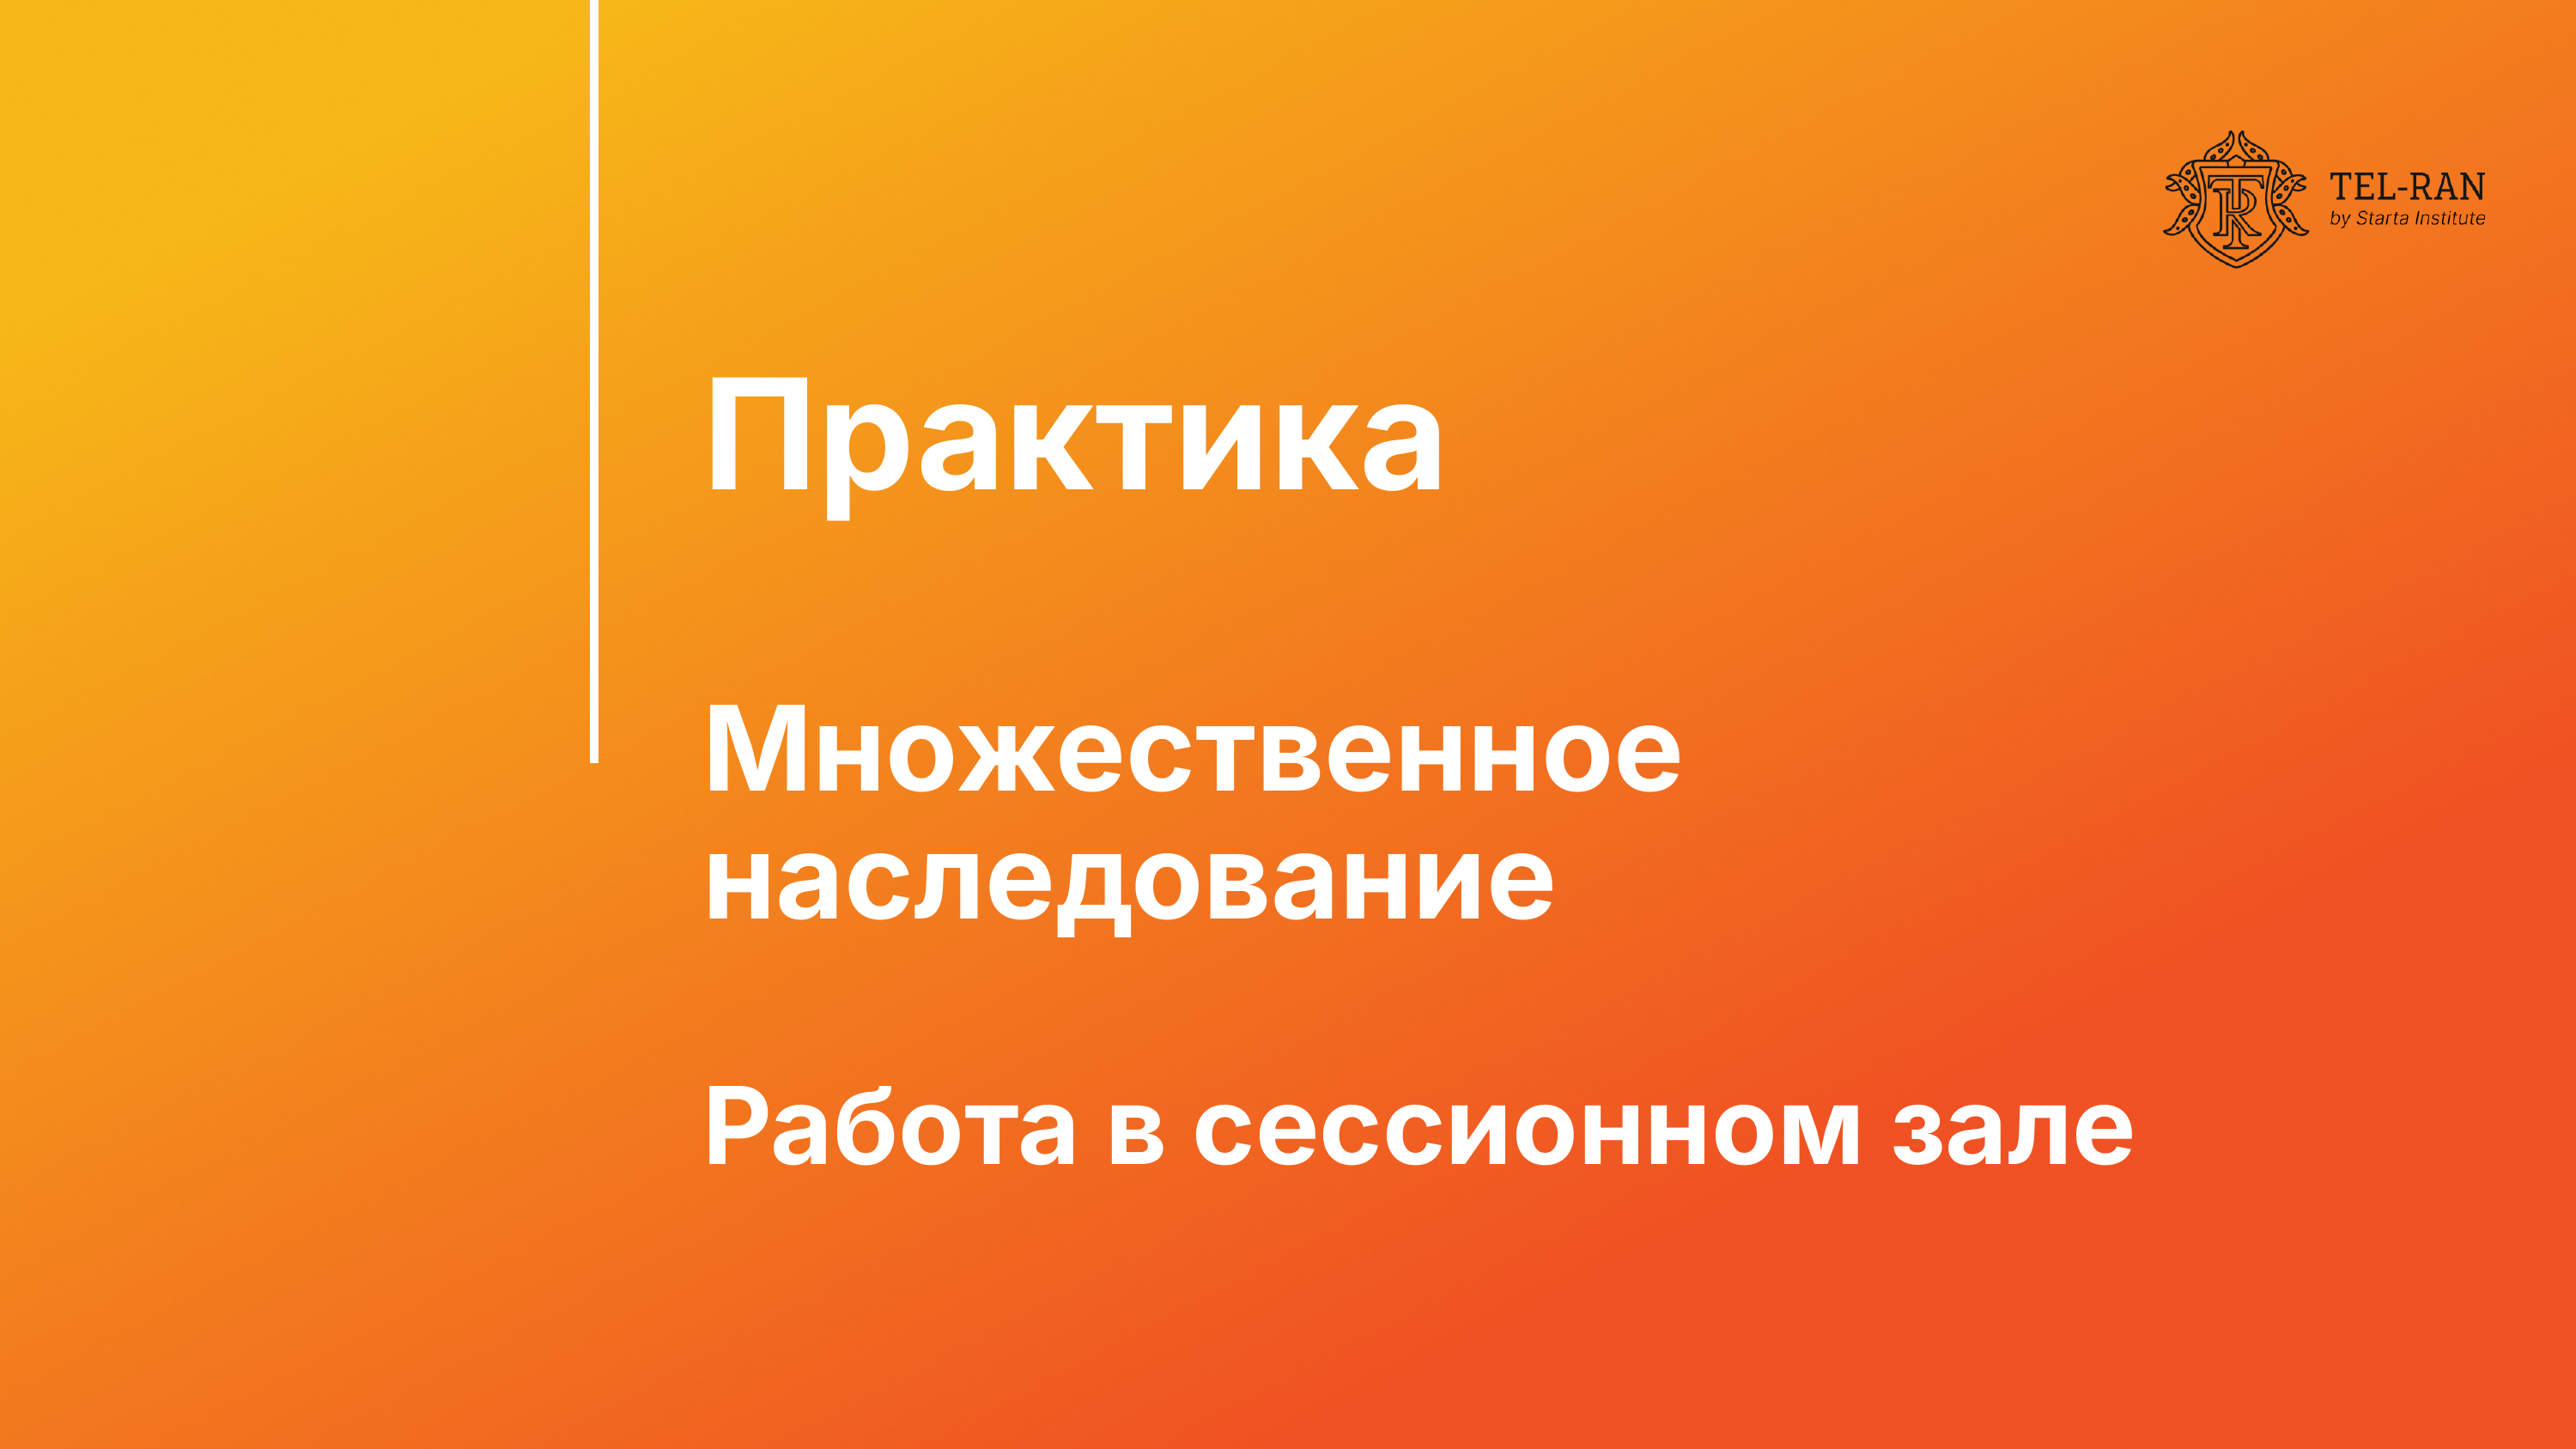

Практика

Множественное наследование

Работа в сессионном зале